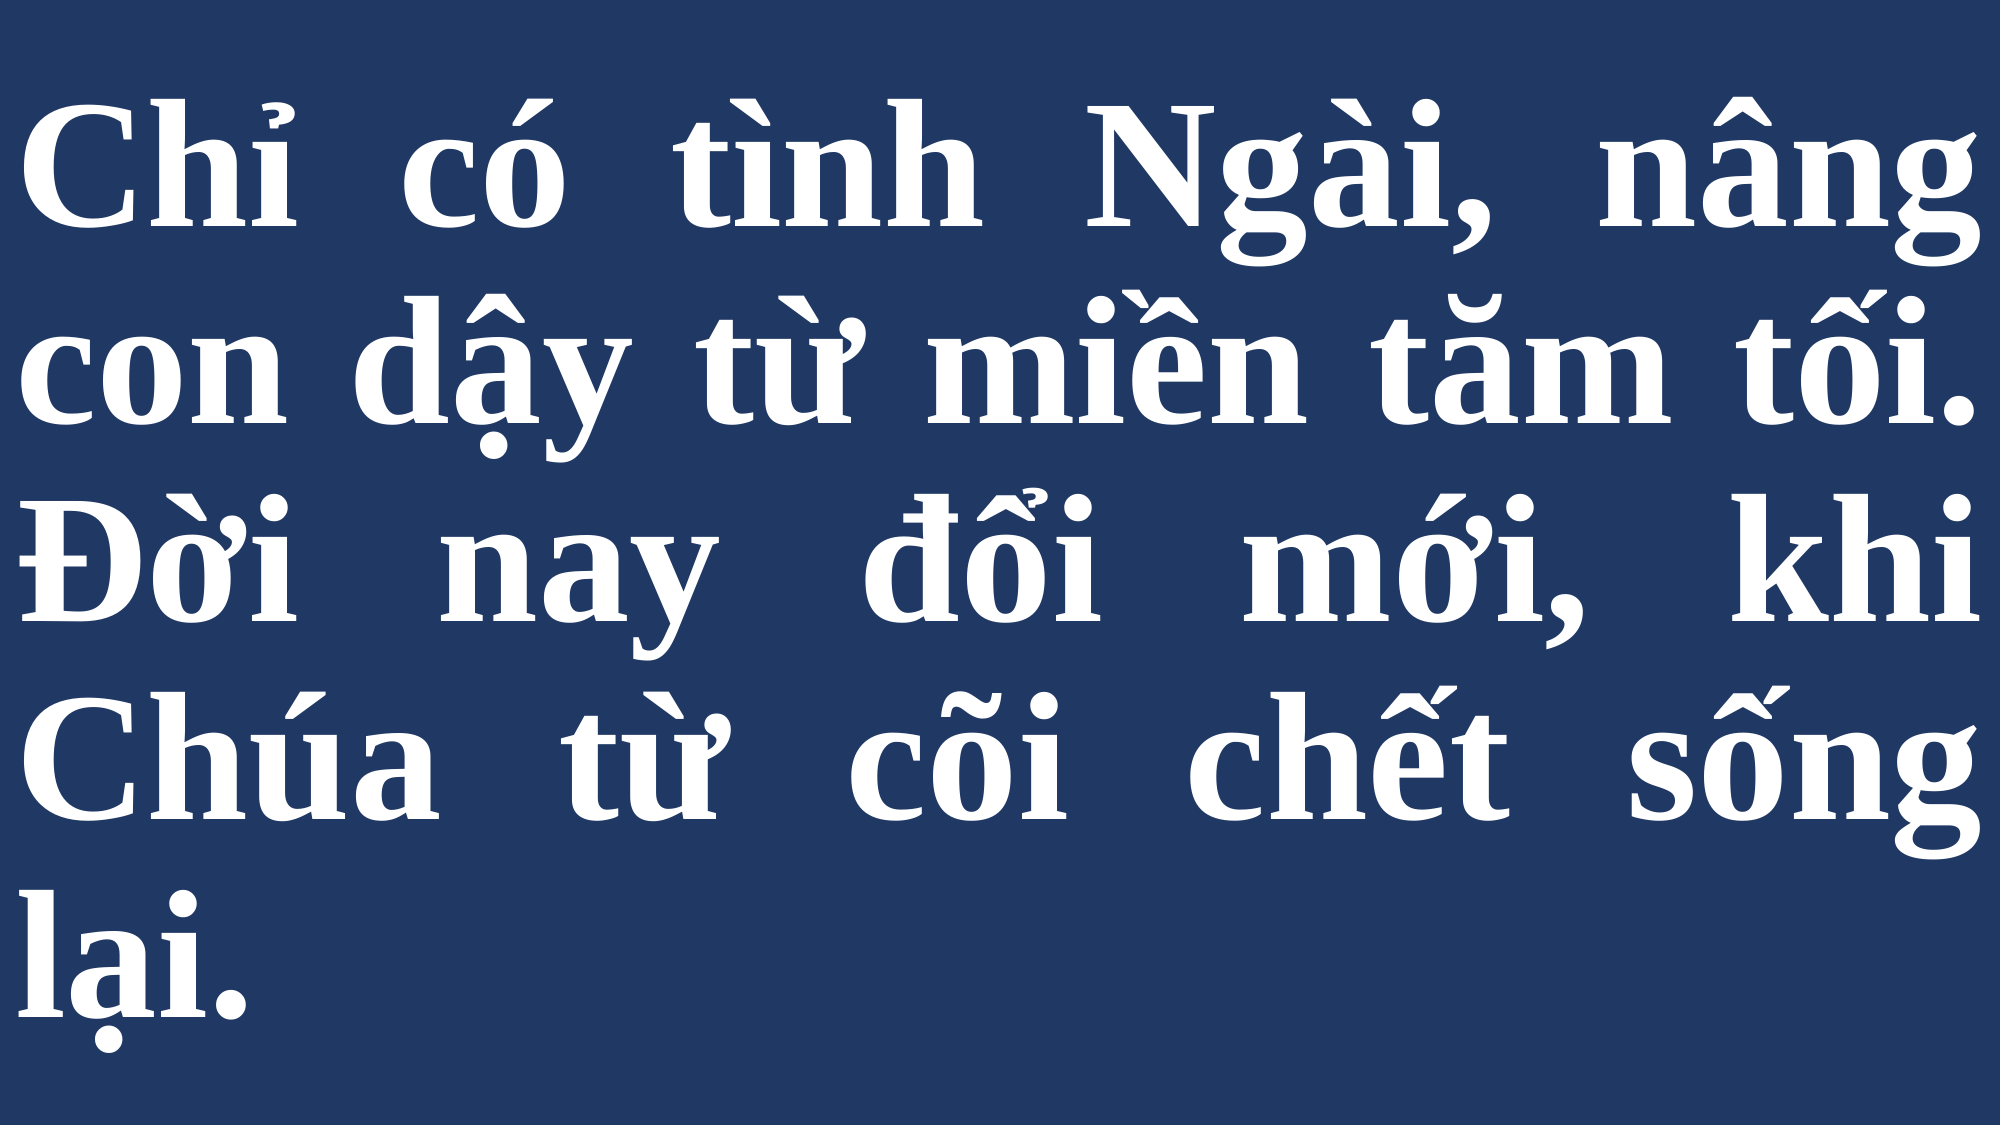

# Chỉ có tình Ngài, nâng con dậy từ miền tăm tối. Đời nay đổi mới, khi Chúa từ cõi chết sống lại.